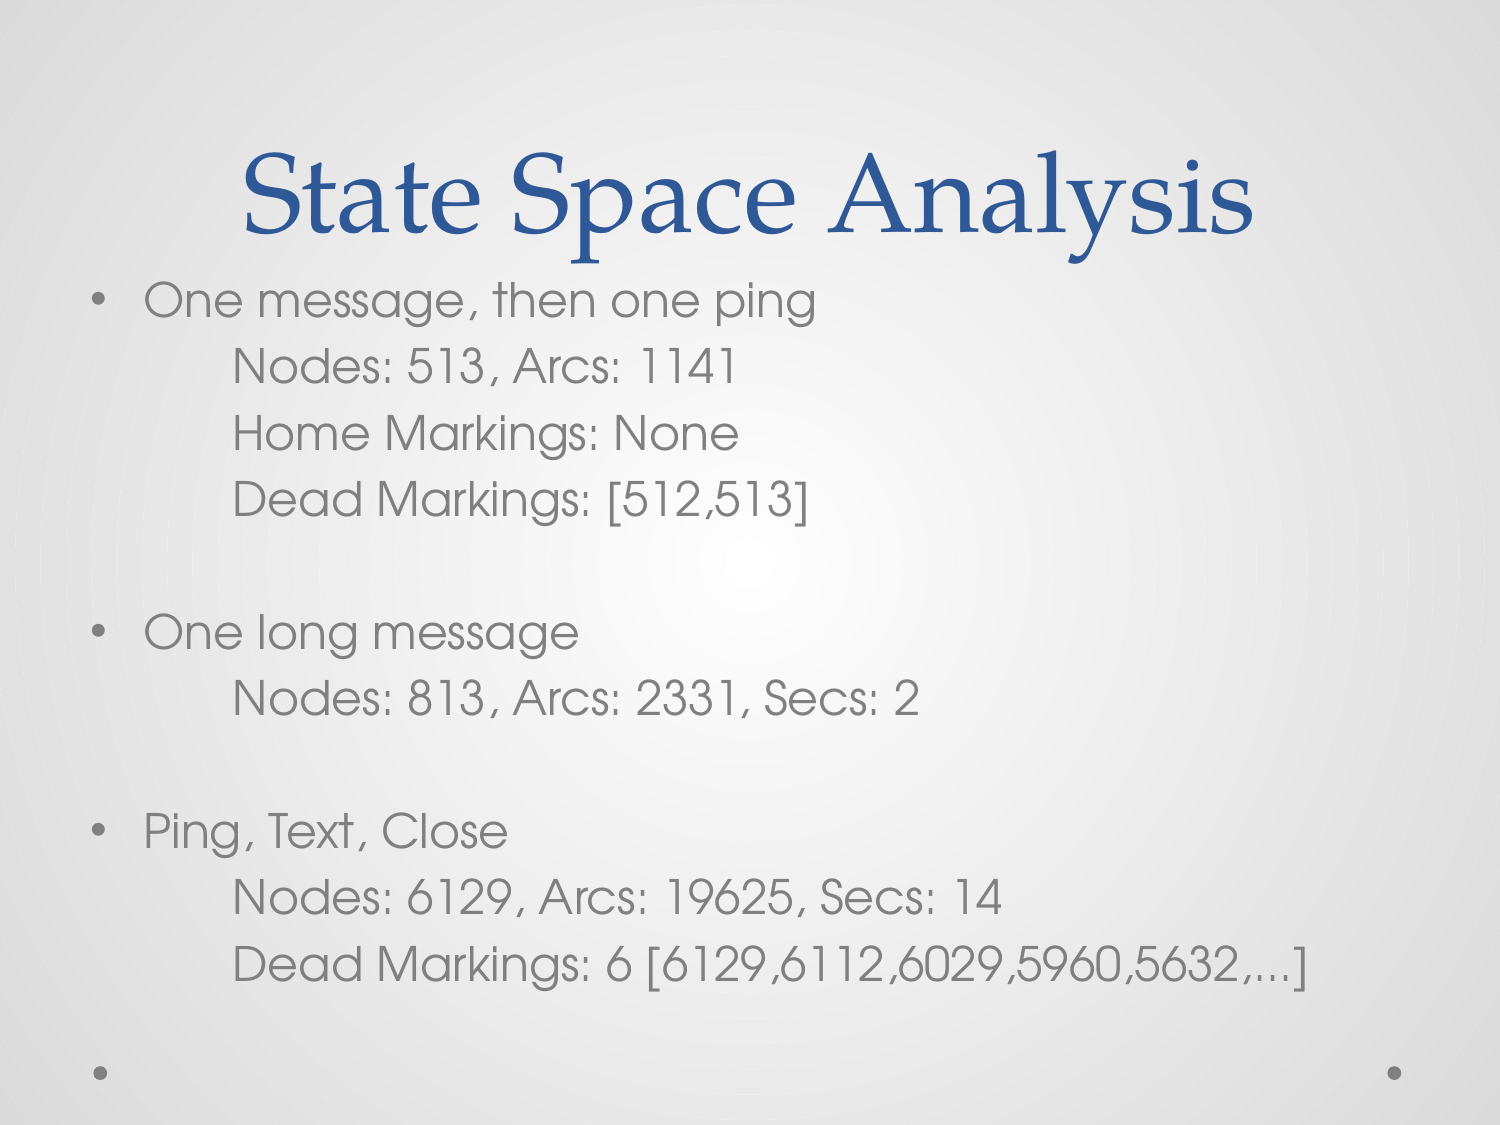

# State Space Analysis
One message, then one ping
	Nodes: 513, Arcs: 1141
	Home Markings: None
	Dead Markings: [512,513]

One long message
	Nodes: 813, Arcs: 2331, Secs: 2

Ping, Text, Close
	Nodes: 6129, Arcs: 19625, Secs: 14
	Dead Markings: 6 [6129,6112,6029,5960,5632,...]